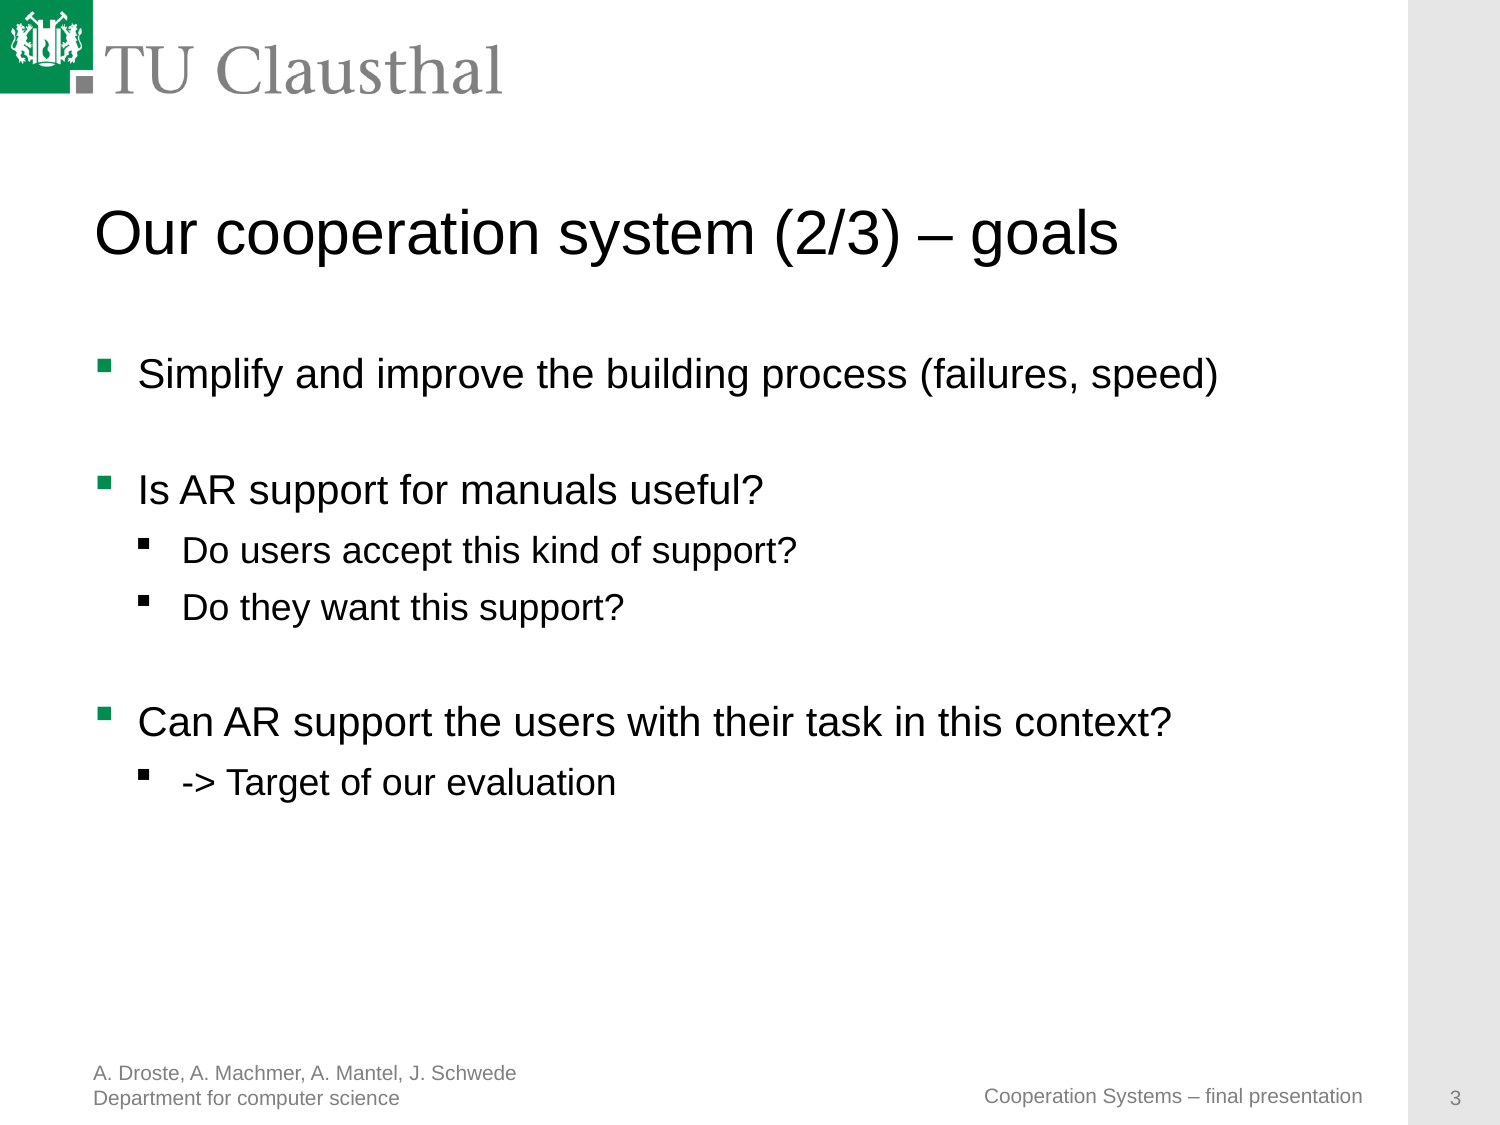

# Our cooperation system (2/3) – goals

Simplify and improve the building process (failures, speed)

Is AR support for manuals useful?
Do users accept this kind of support?
Do they want this support?

Can AR support the users with their task in this context?
-> Target of our evaluation